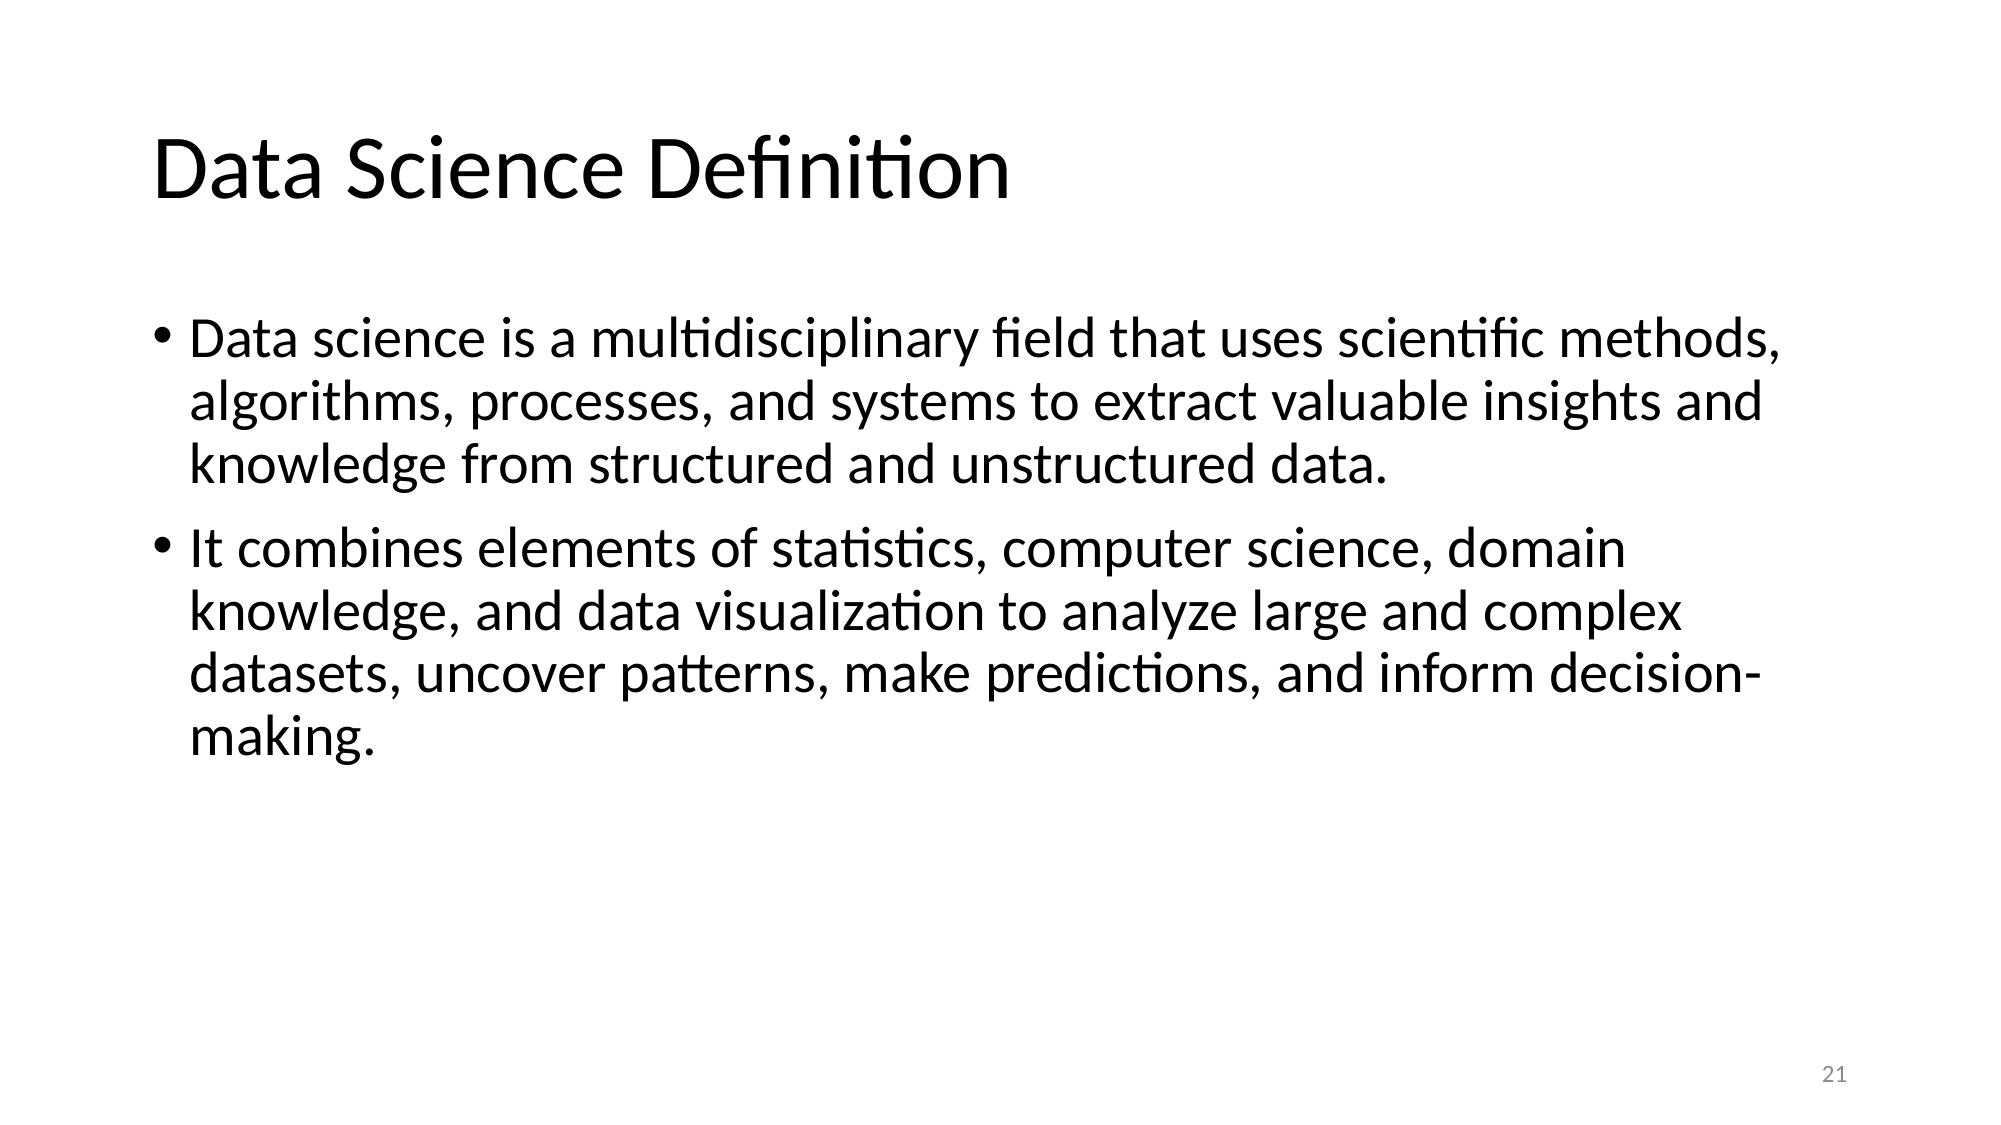

# Data Science Definition
Data science is a multidisciplinary field that uses scientific methods, algorithms, processes, and systems to extract valuable insights and knowledge from structured and unstructured data.
It combines elements of statistics, computer science, domain knowledge, and data visualization to analyze large and complex datasets, uncover patterns, make predictions, and inform decision-making.
21